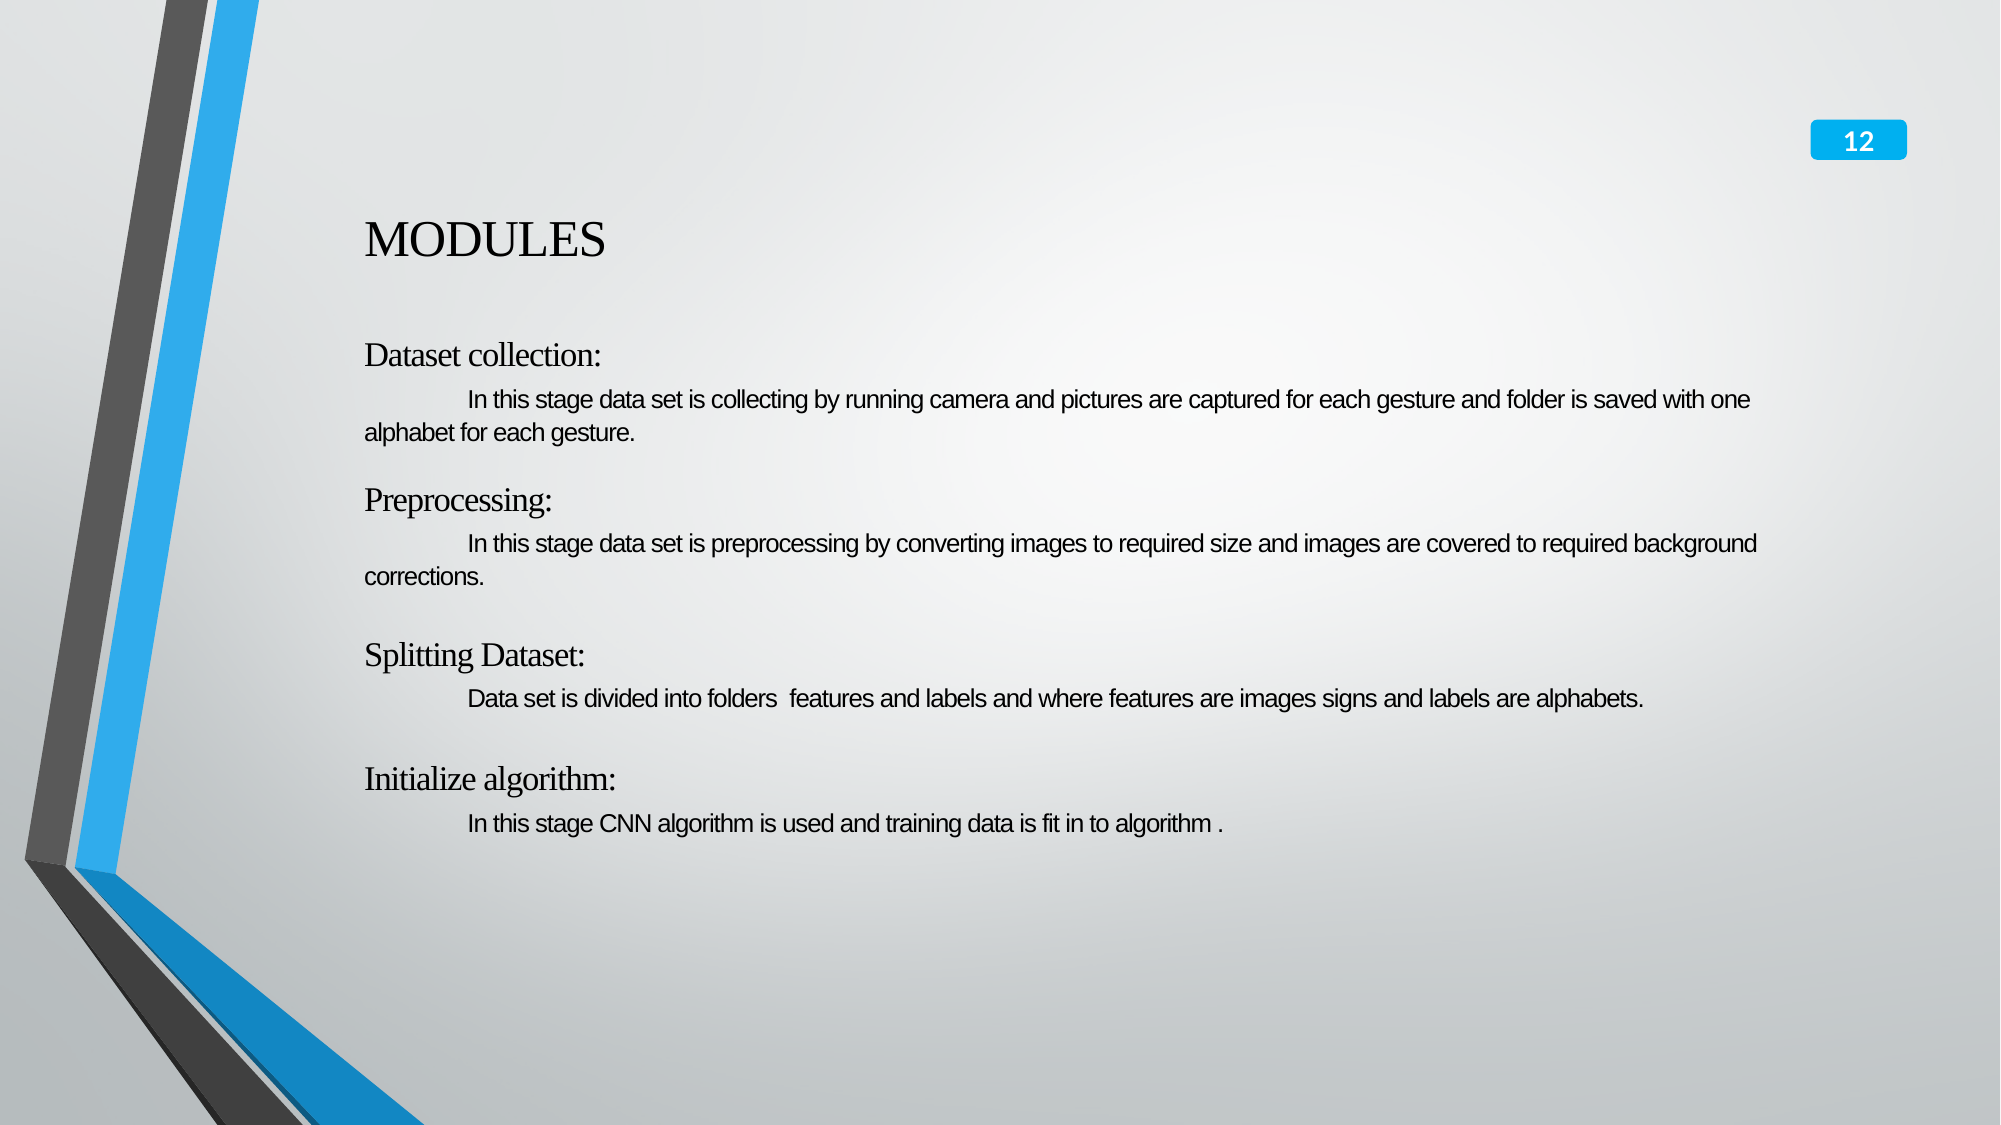

# MODULES Dataset collection: In this stage data set is collecting by running camera and pictures are captured for each gesture and folder is saved with one alphabet for each gesture. Preprocessing: In this stage data set is preprocessing by converting images to required size and images are covered to required background corrections. Splitting Dataset: Data set is divided into folders  features and labels and where features are images signs and labels are alphabets. Initialize algorithm: In this stage CNN algorithm is used and training data is fit in to algorithm .